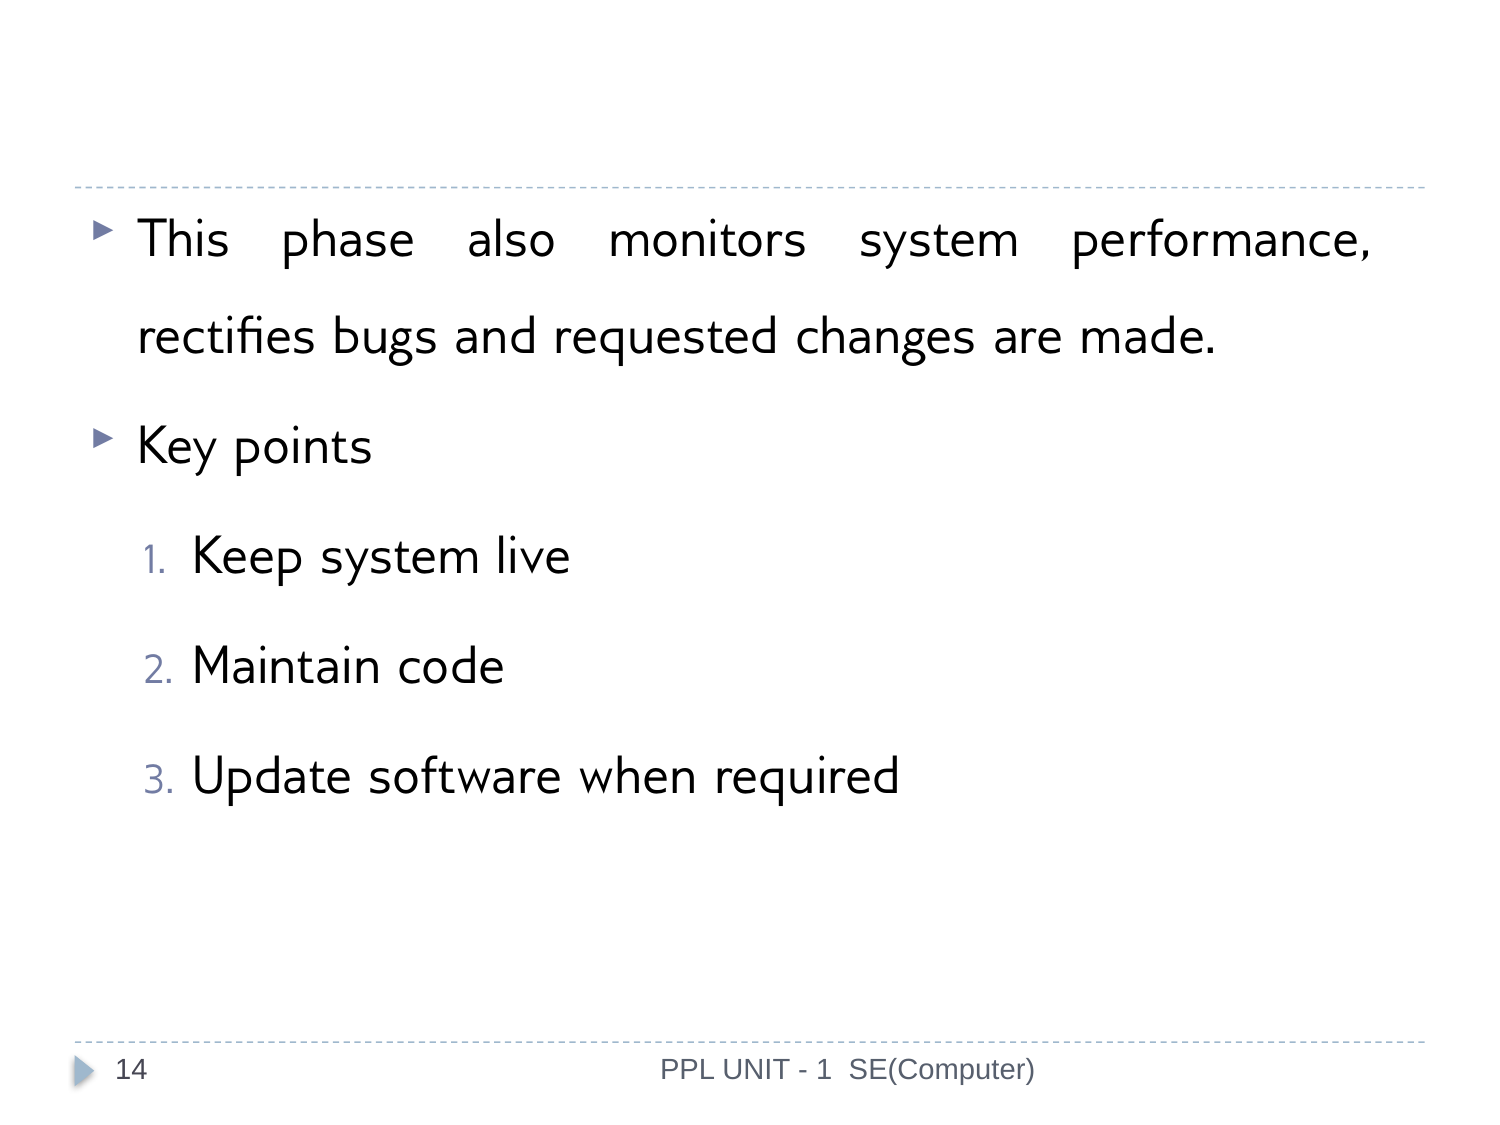

This phase also monitors system performance, rectifies bugs and requested changes are made.
Key points
Keep system live
Maintain code
Update software when required

14
PPL UNIT - 1  SE(Computer)